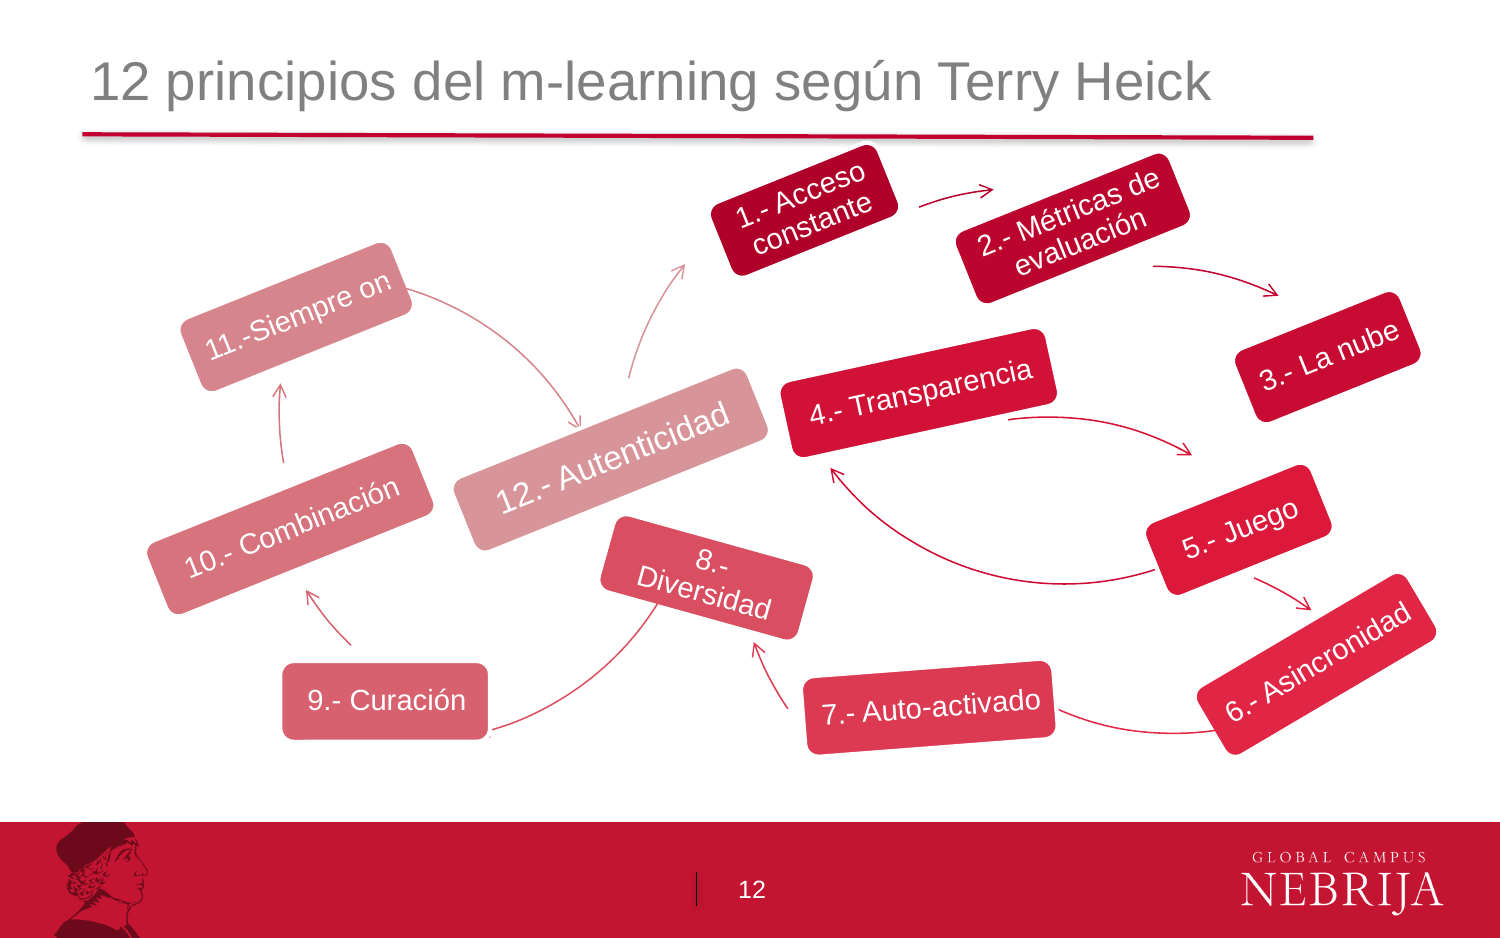

# 12 principios del m-learning según Terry Heick
1.- Acceso constante
2.- Métricas de evaluación
3.- La nube
4.- Transparencia
5.- Juego
6.- Asincronidad
7.- Auto-activado
8.- Diversidad
9.- Curación
10.- Combinación
11.-Siempre on
12.- Autenticidad